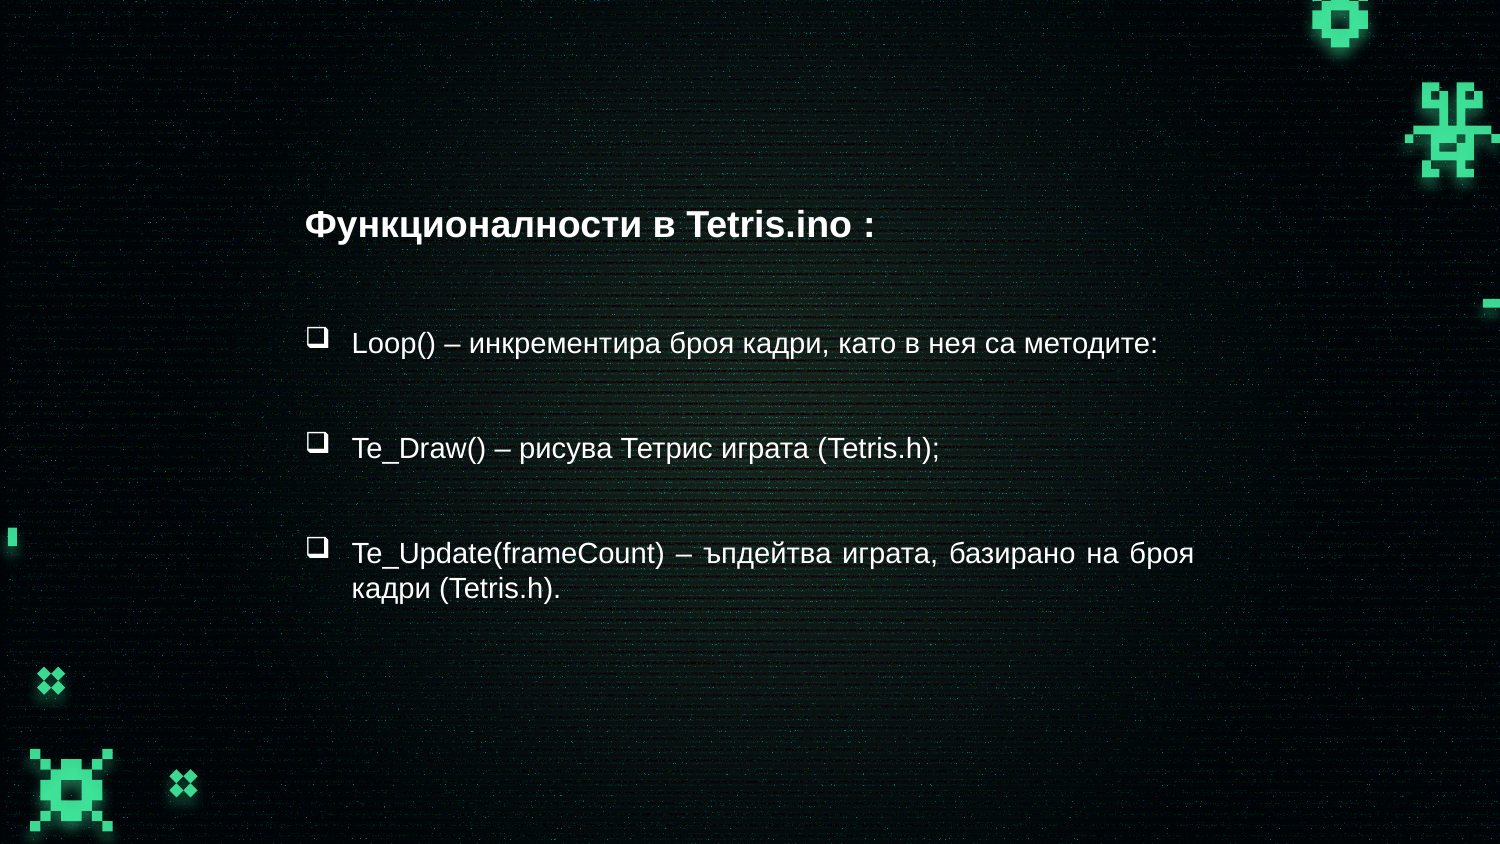

Функционалности в Tetris.ino :

Loop() – инкрементира броя кадри, като в нея са методите:

Te_Draw() – рисува Тетрис играта (Tetris.h);

Te_Update(frameCount) – ъпдейтва играта, базирано на броя кадри (Tetris.h).